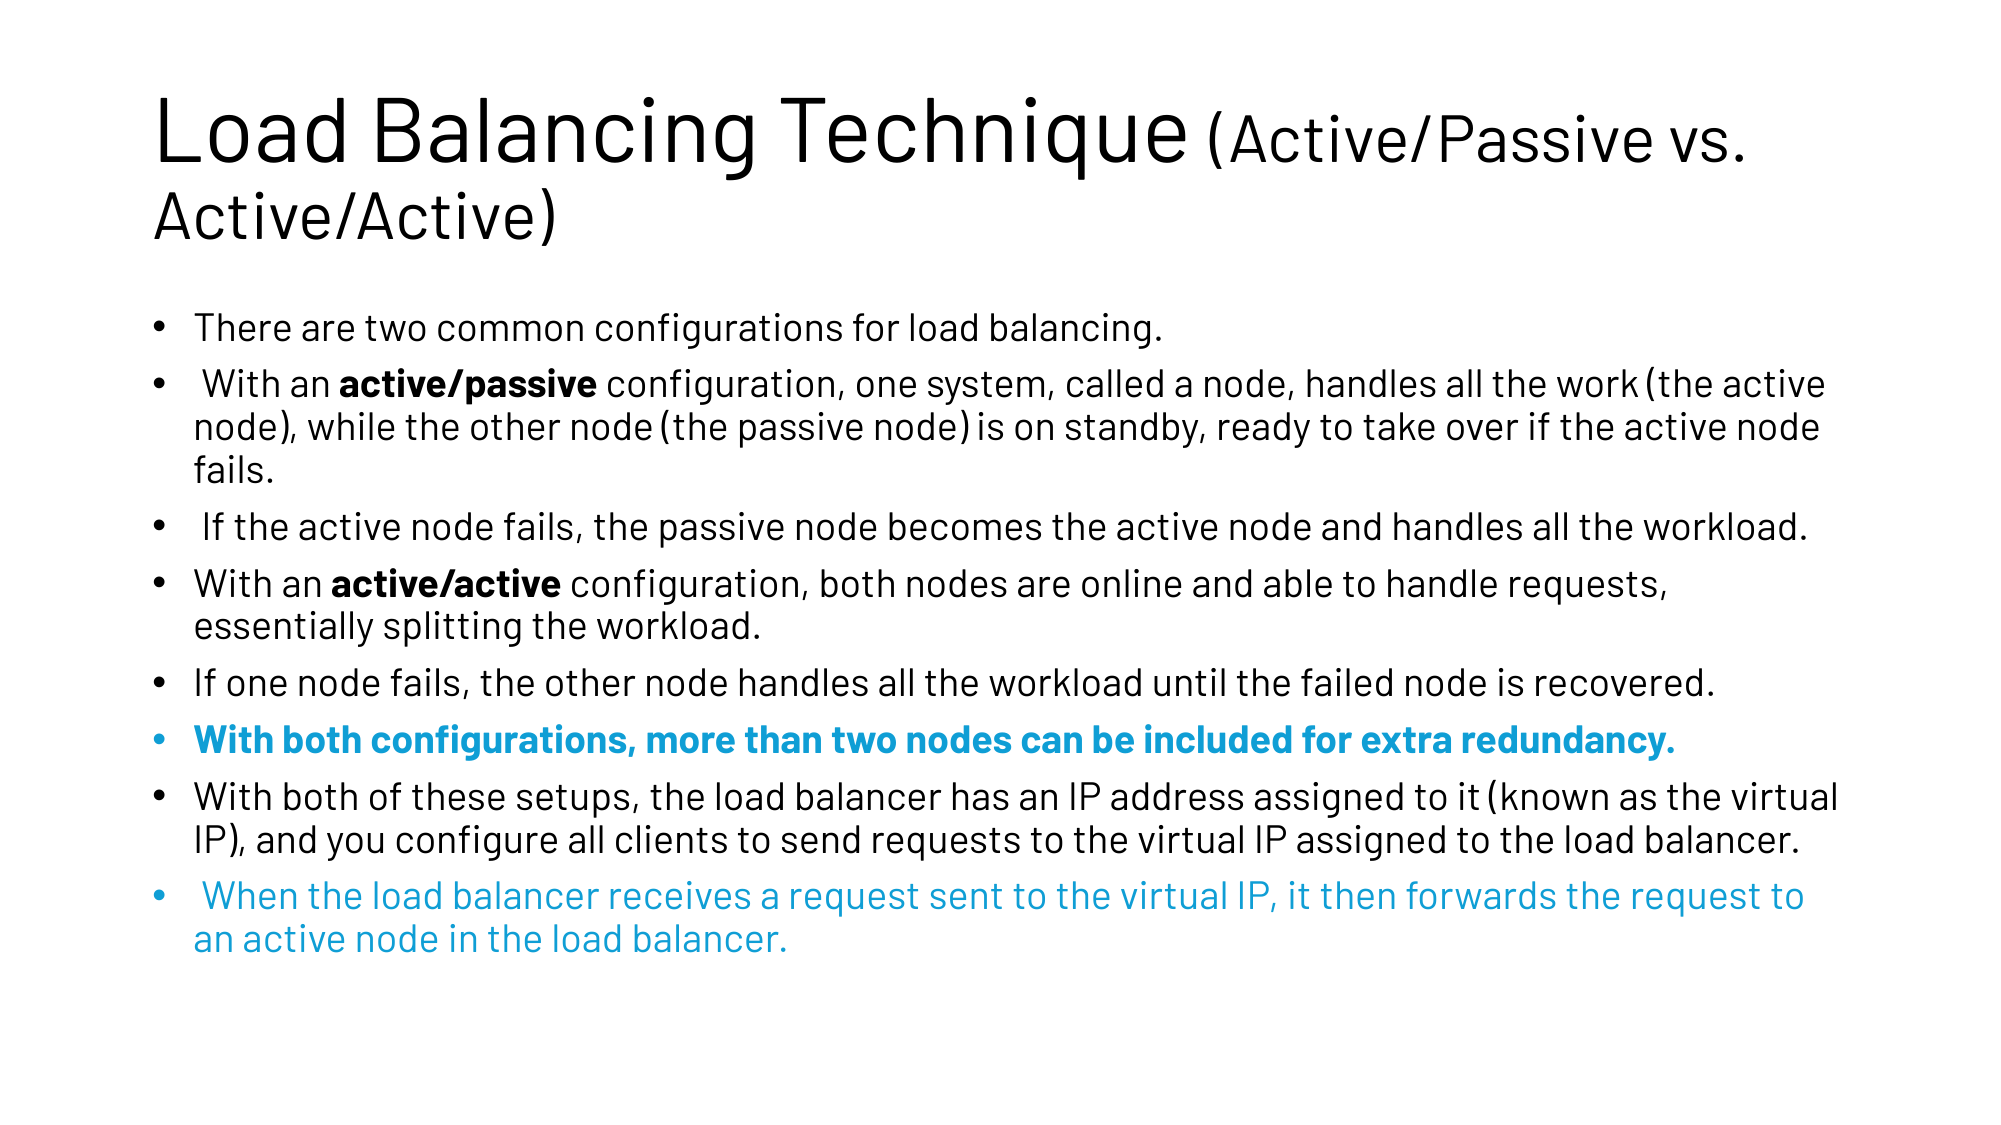

# Load Balancing Technique (Active/Passive vs. Active/Active)
There are two common configurations for load balancing.
 With an active/passive configuration, one system, called a node, handles all the work (the active node), while the other node (the passive node) is on standby, ready to take over if the active node fails.
 If the active node fails, the passive node becomes the active node and handles all the workload.
With an active/active configuration, both nodes are online and able to handle requests, essentially splitting the workload.
If one node fails, the other node handles all the workload until the failed node is recovered.
With both configurations, more than two nodes can be included for extra redundancy.
With both of these setups, the load balancer has an IP address assigned to it (known as the virtual IP), and you configure all clients to send requests to the virtual IP assigned to the load balancer.
 When the load balancer receives a request sent to the virtual IP, it then forwards the request to an active node in the load balancer.